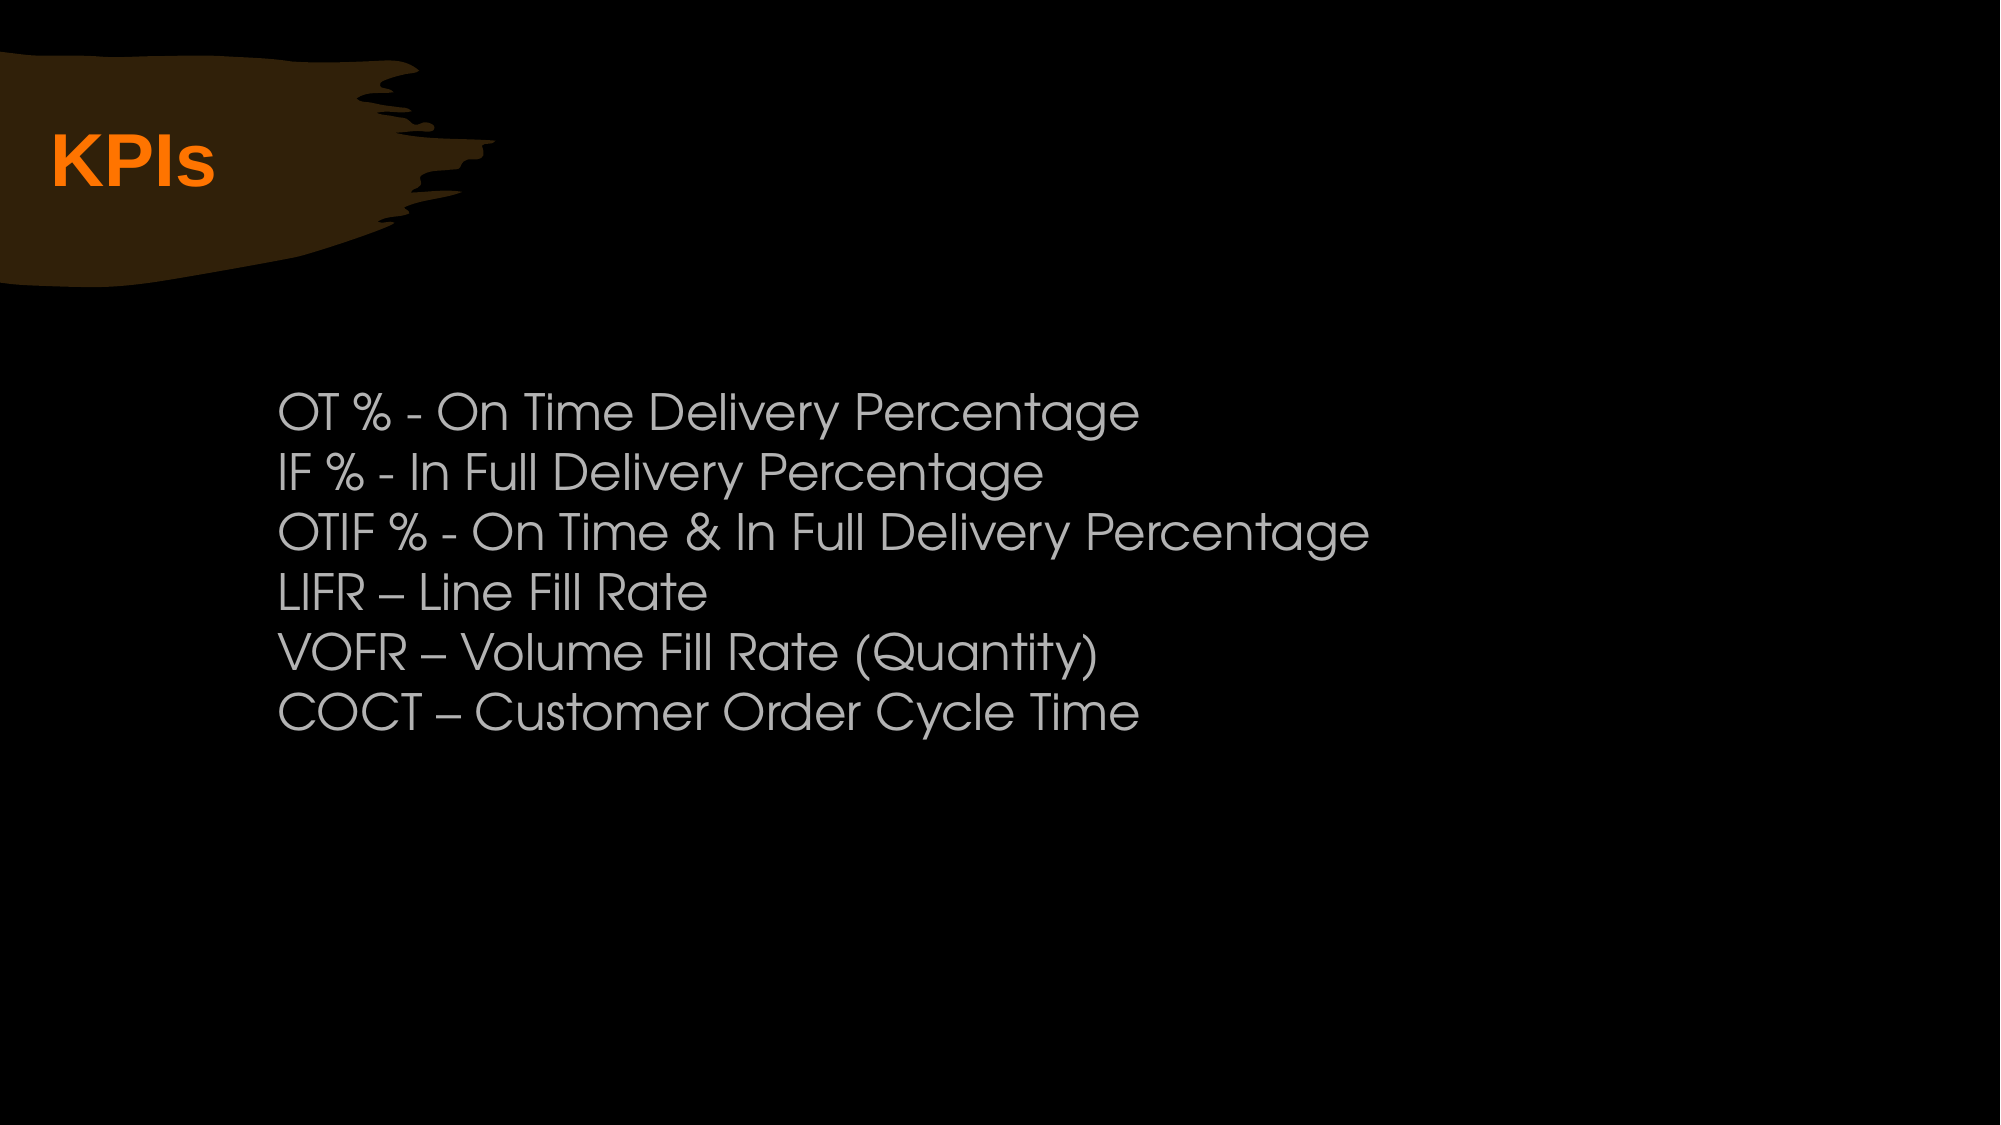

KPIs
OT % - On Time Delivery Percentage
IF % - In Full Delivery Percentage
OTIF % - On Time & In Full Delivery Percentage
LIFR – Line Fill Rate
VOFR – Volume Fill Rate (Quantity)
COCT – Customer Order Cycle Time